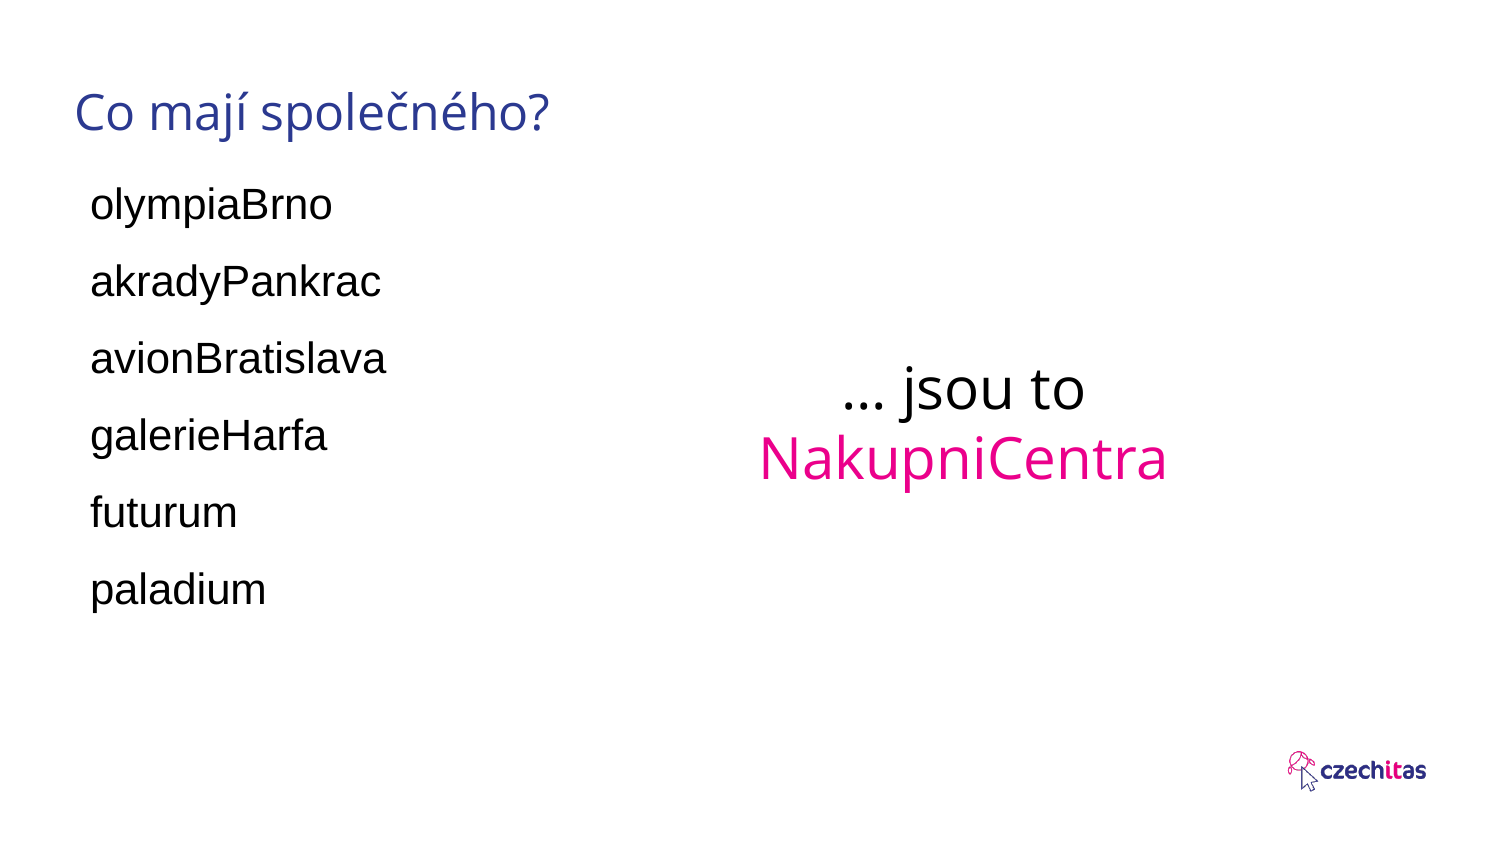

# Co mají společného?
olympiaBrno
akradyPankrac
avionBratislava
galerieHarfa
futurum
paladium

… jsou to
NakupniCentra